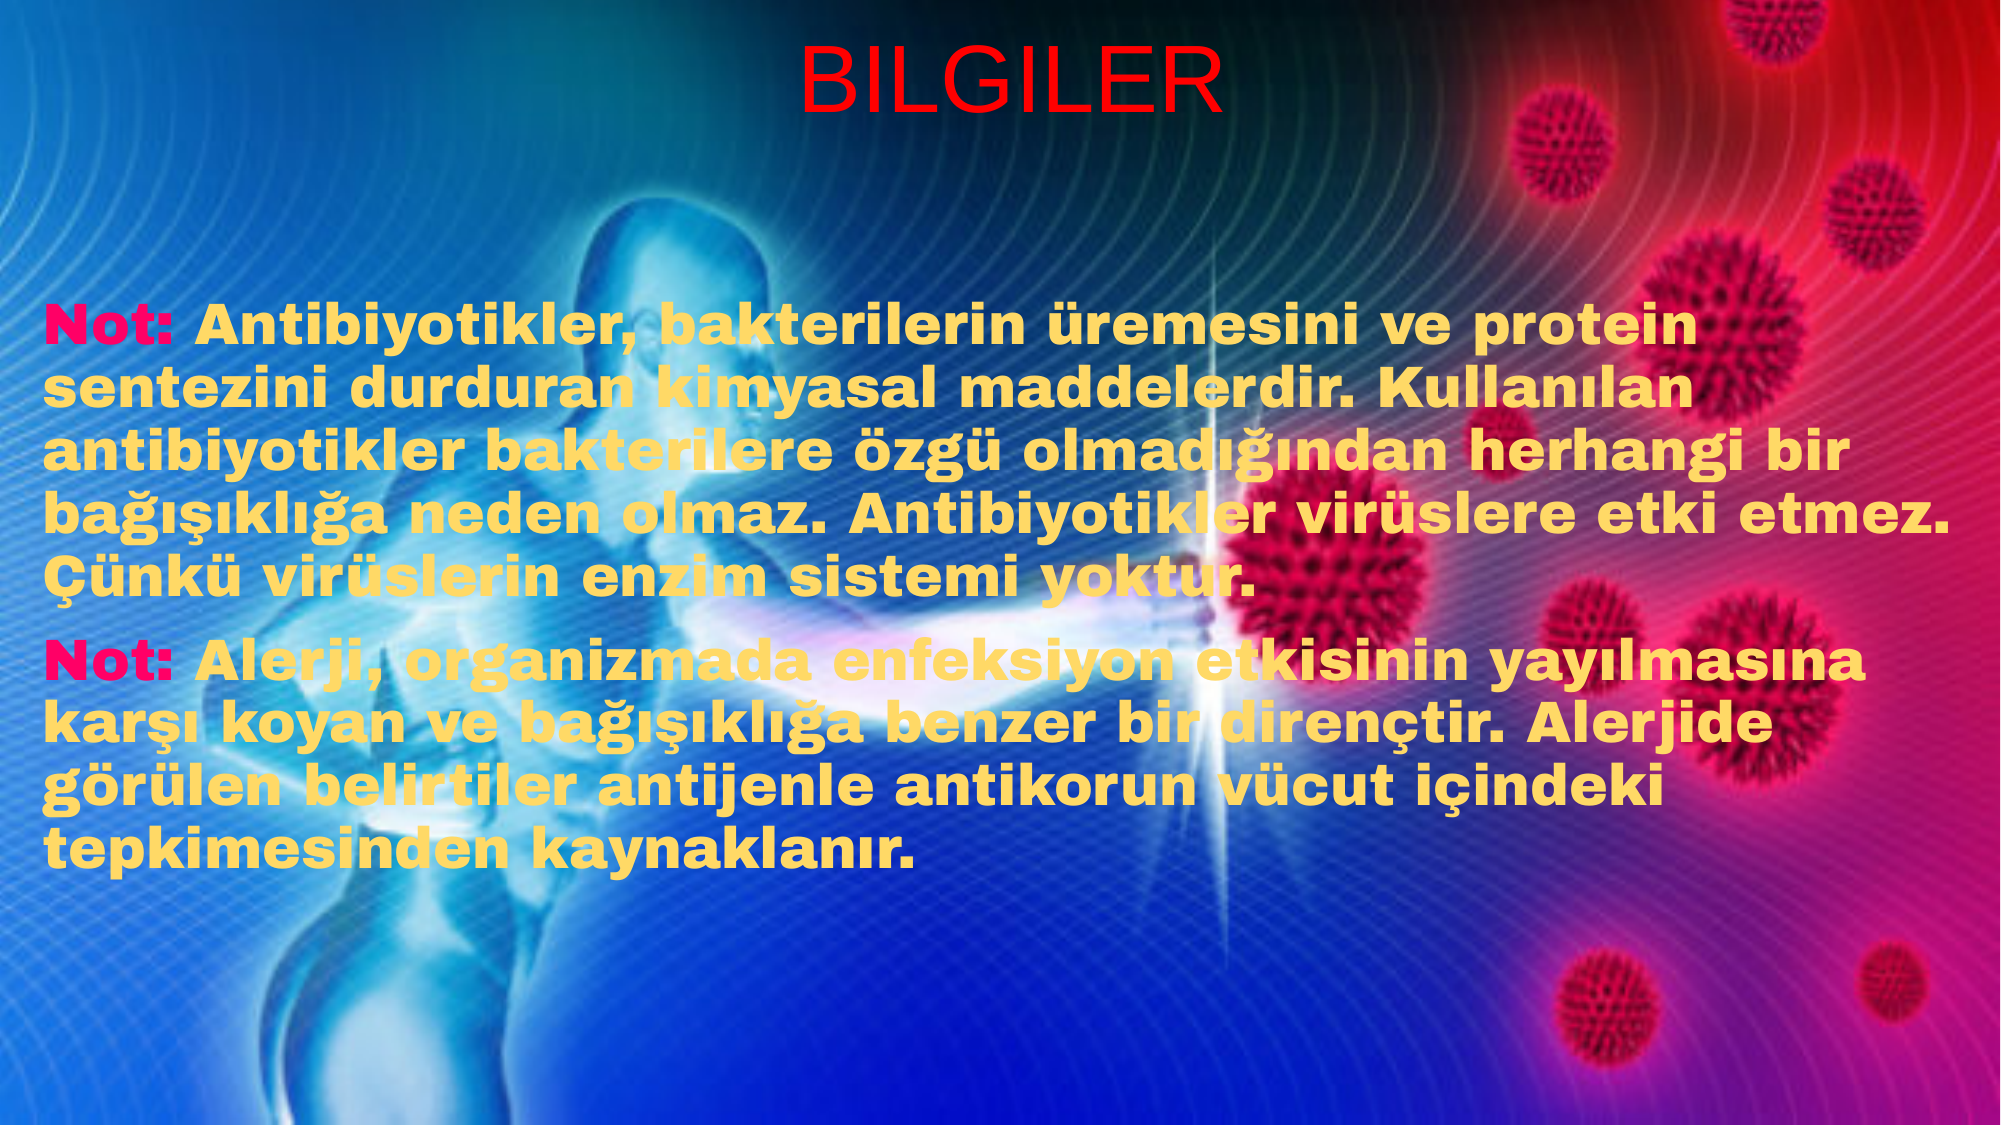

# BILGILER
Not: Antibiyotikler, bakterilerin üremesini ve protein sentezini durduran kimyasal maddelerdir. Kullanılan antibiyotikler bakterilere özgü olmadığından herhangi bir bağışıklığa neden olmaz. Antibiyotikler virüslere etki etmez. Çünkü virüslerin enzim sistemi yoktur.
Not: Alerji, organizmada enfeksiyon etkisinin yayılmasına karşı koyan ve bağışıklığa benzer bir dirençtir. Alerjide görülen belirtiler antijenle antikorun vücut içindeki tepkimesinden kaynaklanır.